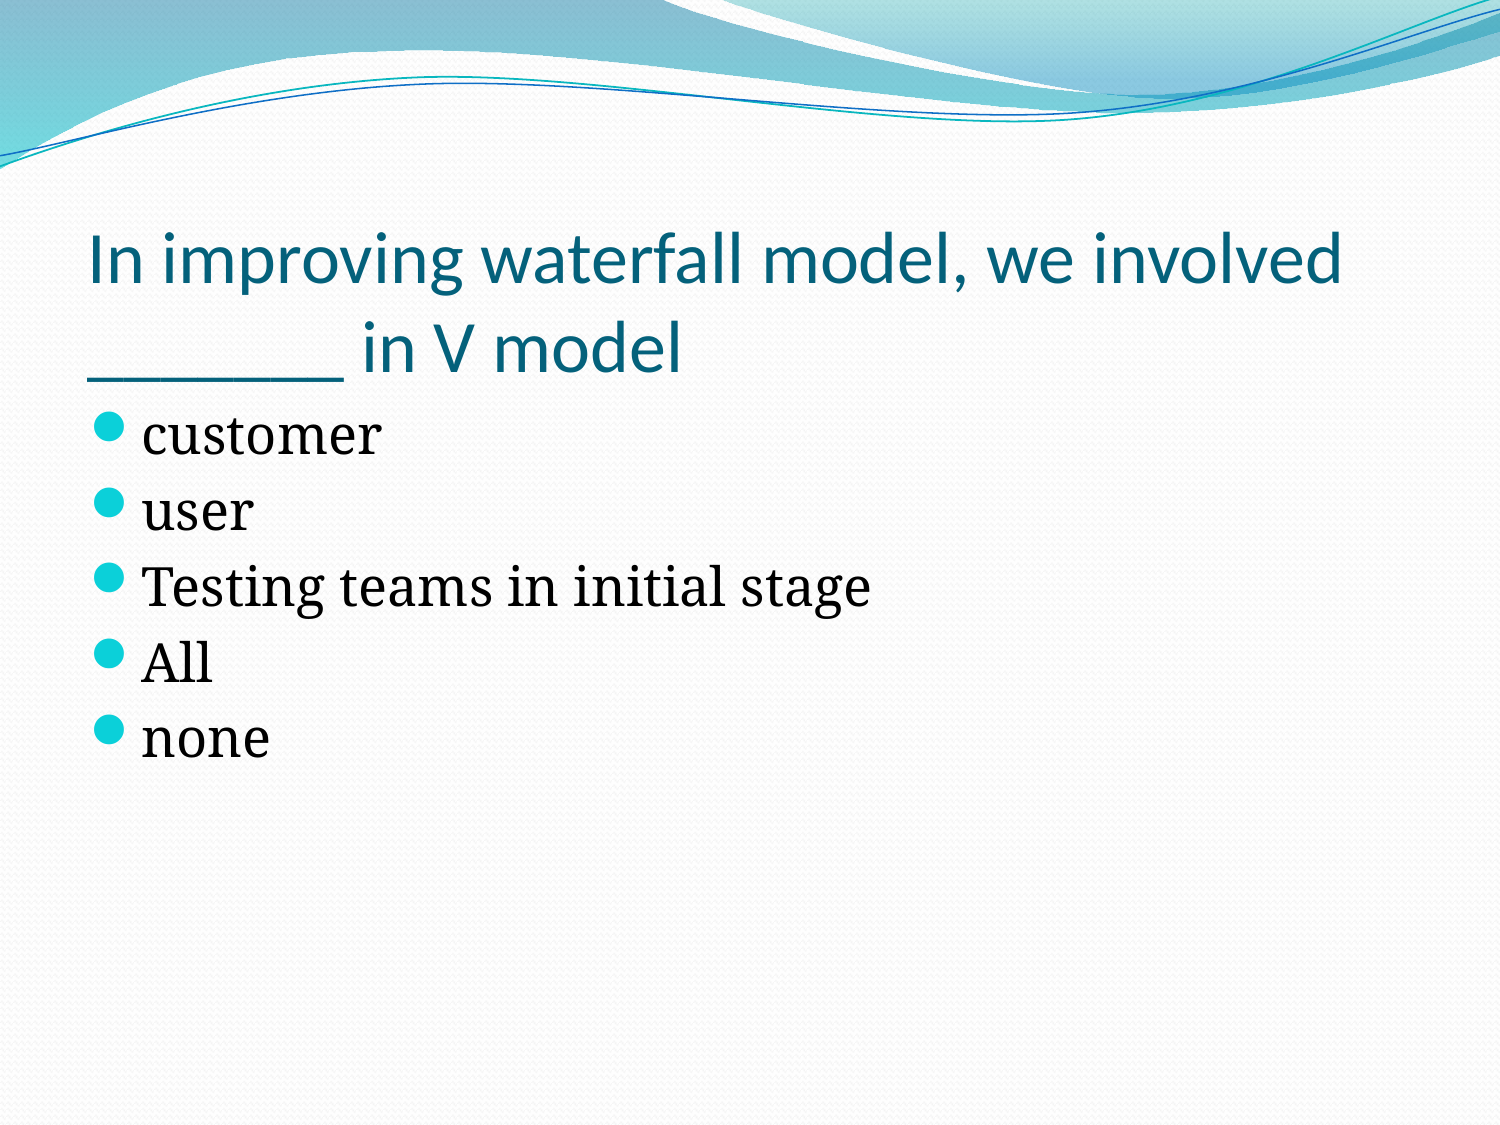

# In improving waterfall model, we involved _______ in V model

customer
user
Testing teams in initial stage
All
none